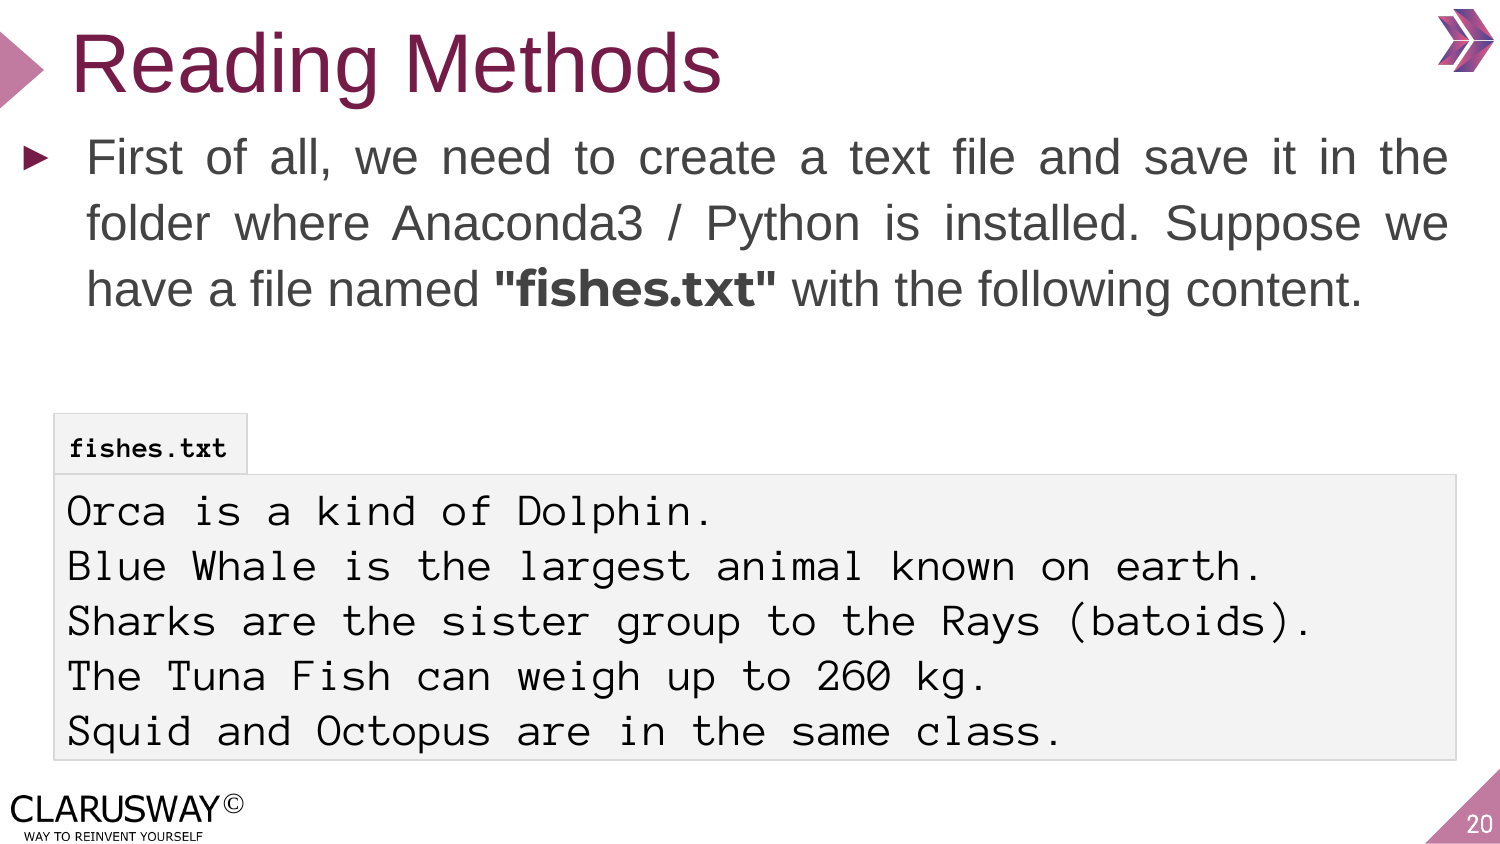

# Reading Methods
First of all, we need to create a text file and save it in the folder where Anaconda3 / Python is installed. Suppose we have a file named "fishes.txt" with the following content.
fishes.txt
Orca is a kind of Dolphin.
Blue Whale is the largest animal known on earth.
Sharks are the sister group to the Rays (batoids).
The Tuna Fish can weigh up to 260 kg.
Squid and Octopus are in the same class.
20